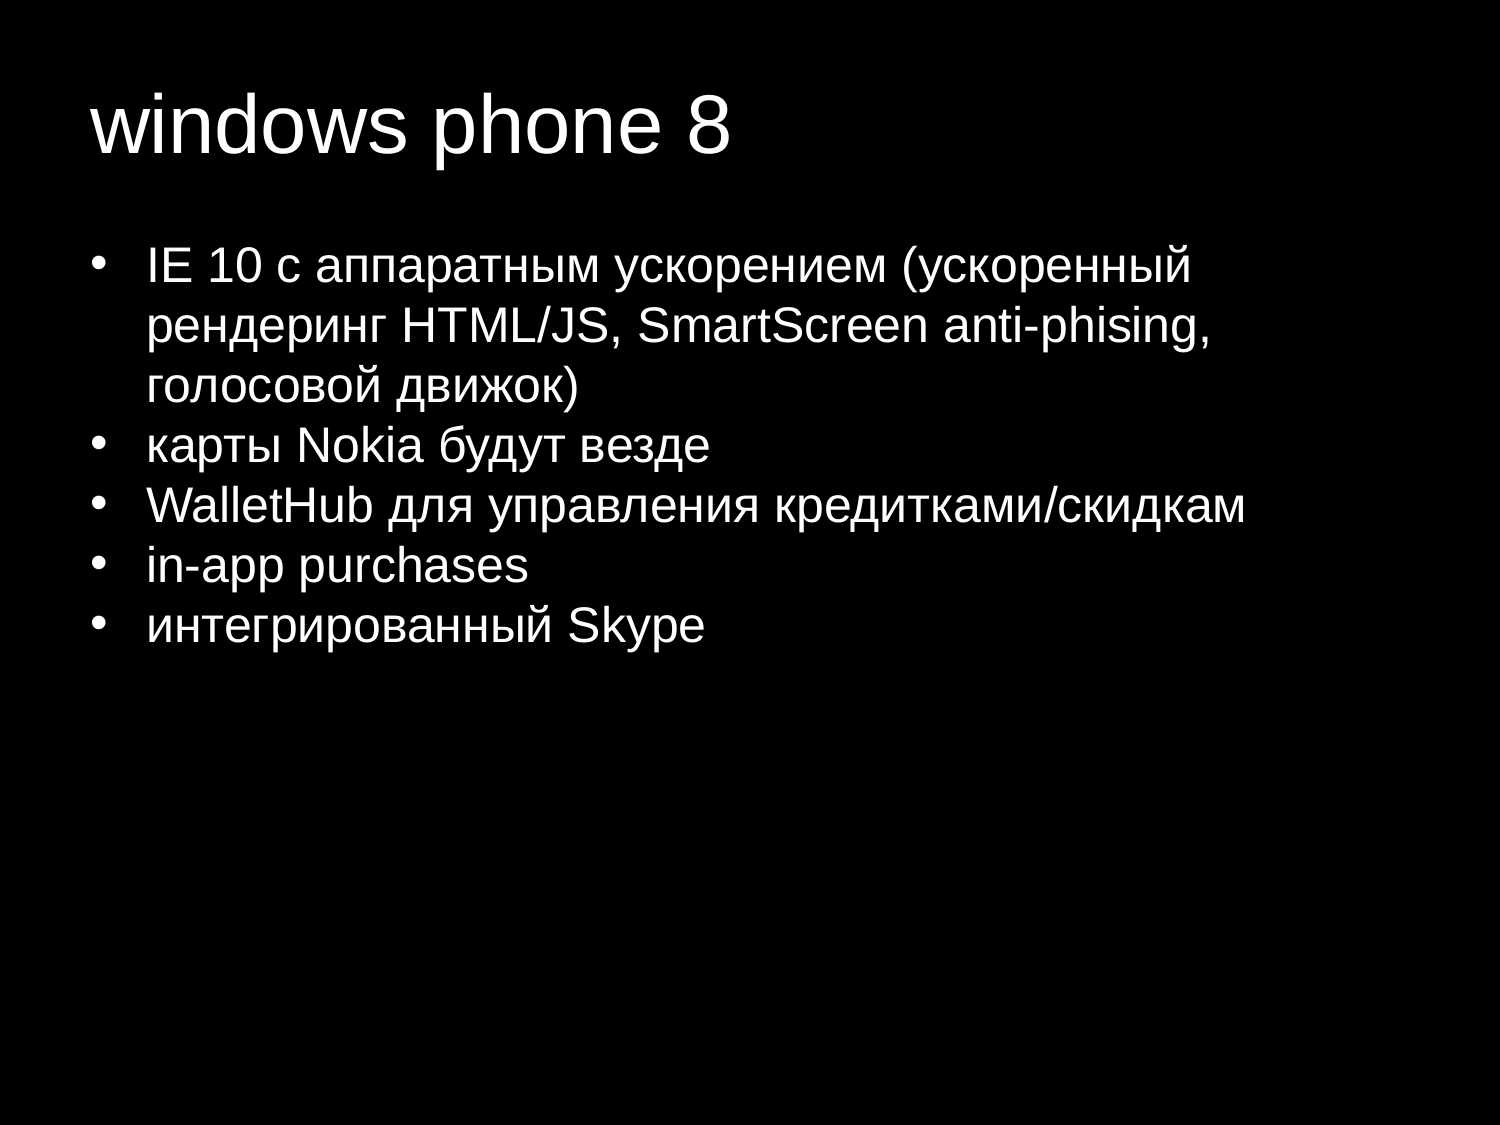

# windows phone 8
IE 10 с аппаратным ускорением (ускоренный рендеринг HTML/JS, SmartScreen anti-phising, голосовой движок)
карты Nokia будут везде
WalletHub для управления кредитками/скидкам
in-app purchases
интегрированный Skype